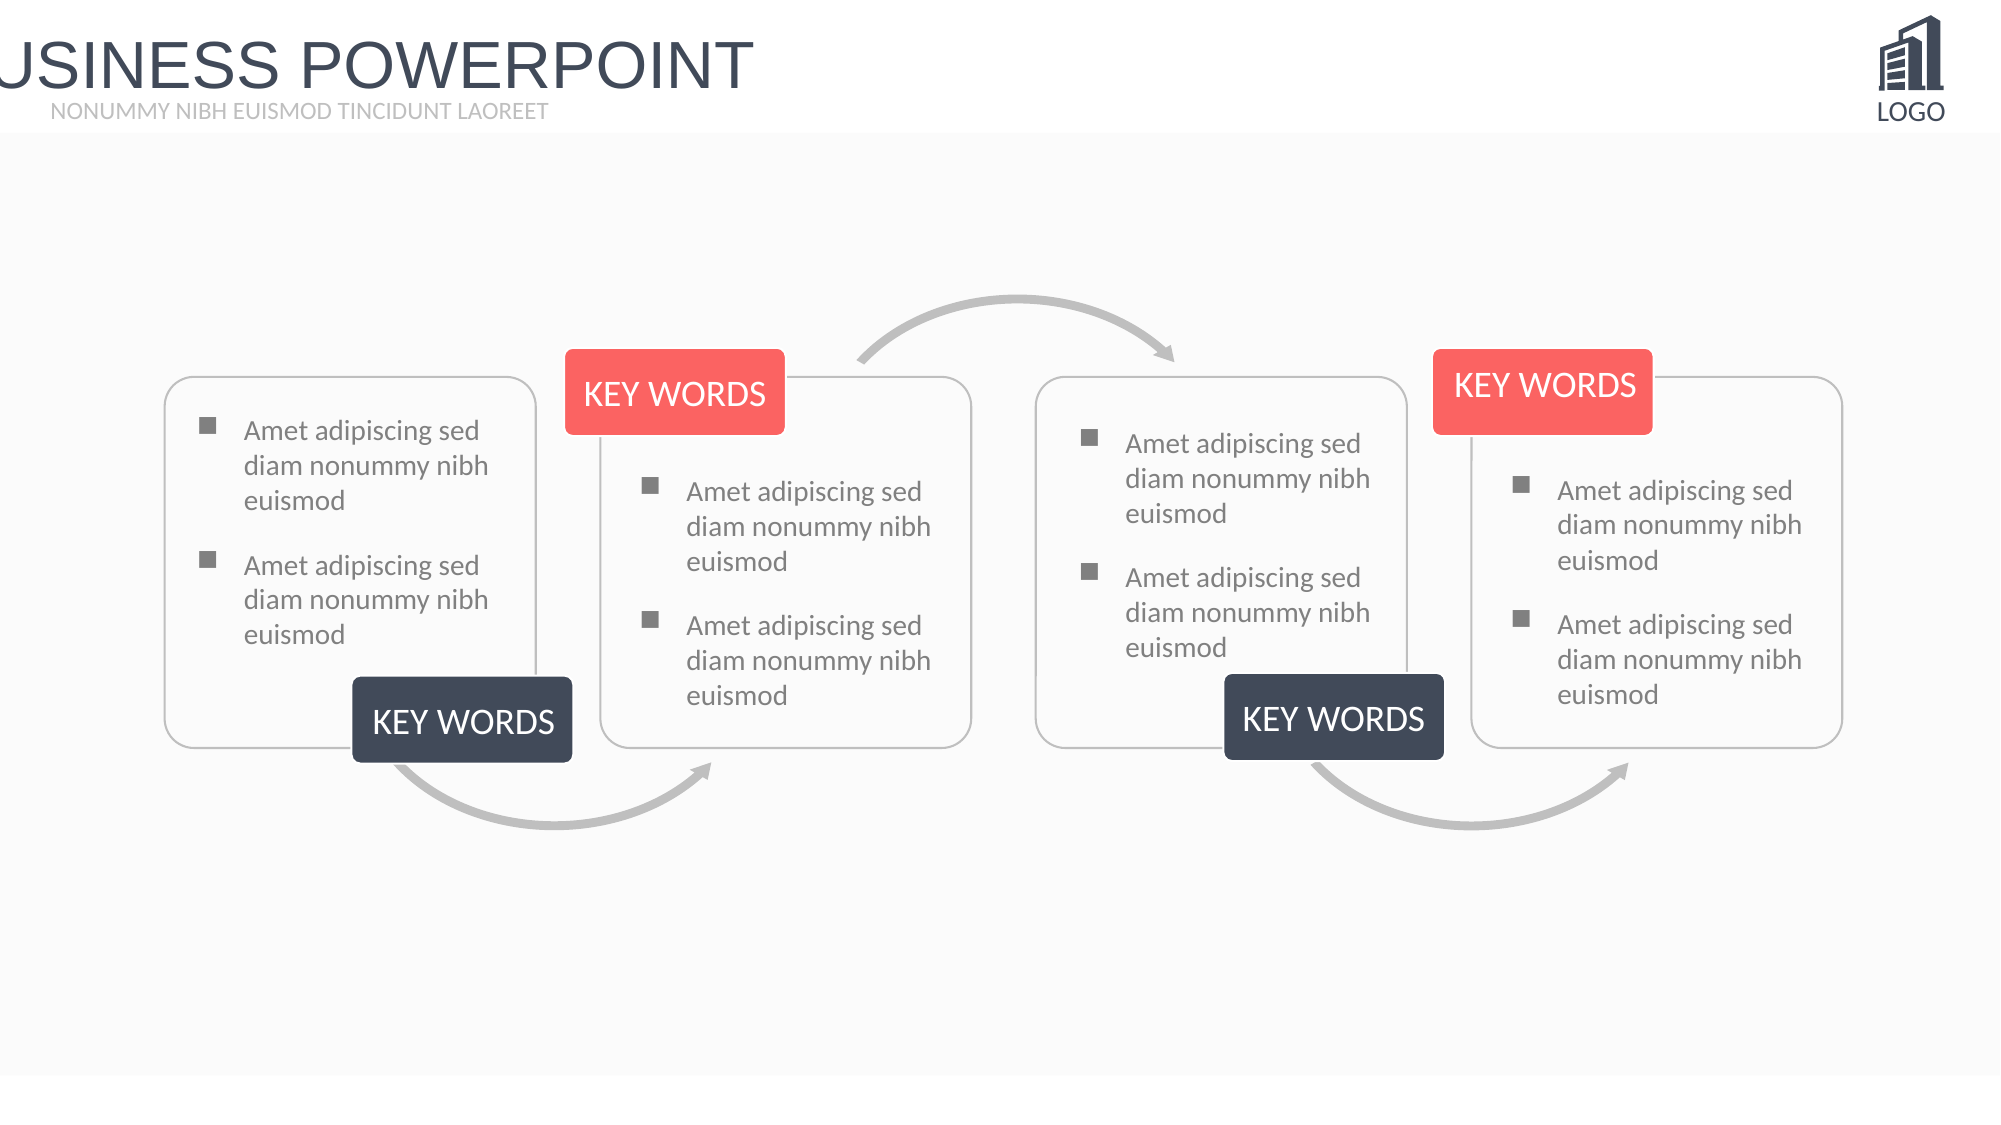

BUSINESS POWERPOINT
NONUMMY NIBH EUISMOD TINCIDUNT LAOREET

KEY WORDS
KEY WORDS

Amet adipiscing sed diam nonummy nibh euismod
Amet adipiscing sed diam nonummy nibh euismod
Amet adipiscing sed diam nonummy nibh euismod
Amet adipiscing sed diam nonummy nibh euismod

Amet adipiscing sed diam nonummy nibh euismod
Amet adipiscing sed diam nonummy nibh euismod
Amet adipiscing sed diam nonummy nibh euismod
Amet adipiscing sed diam nonummy nibh euismod

KEY WORDS
KEY WORDS